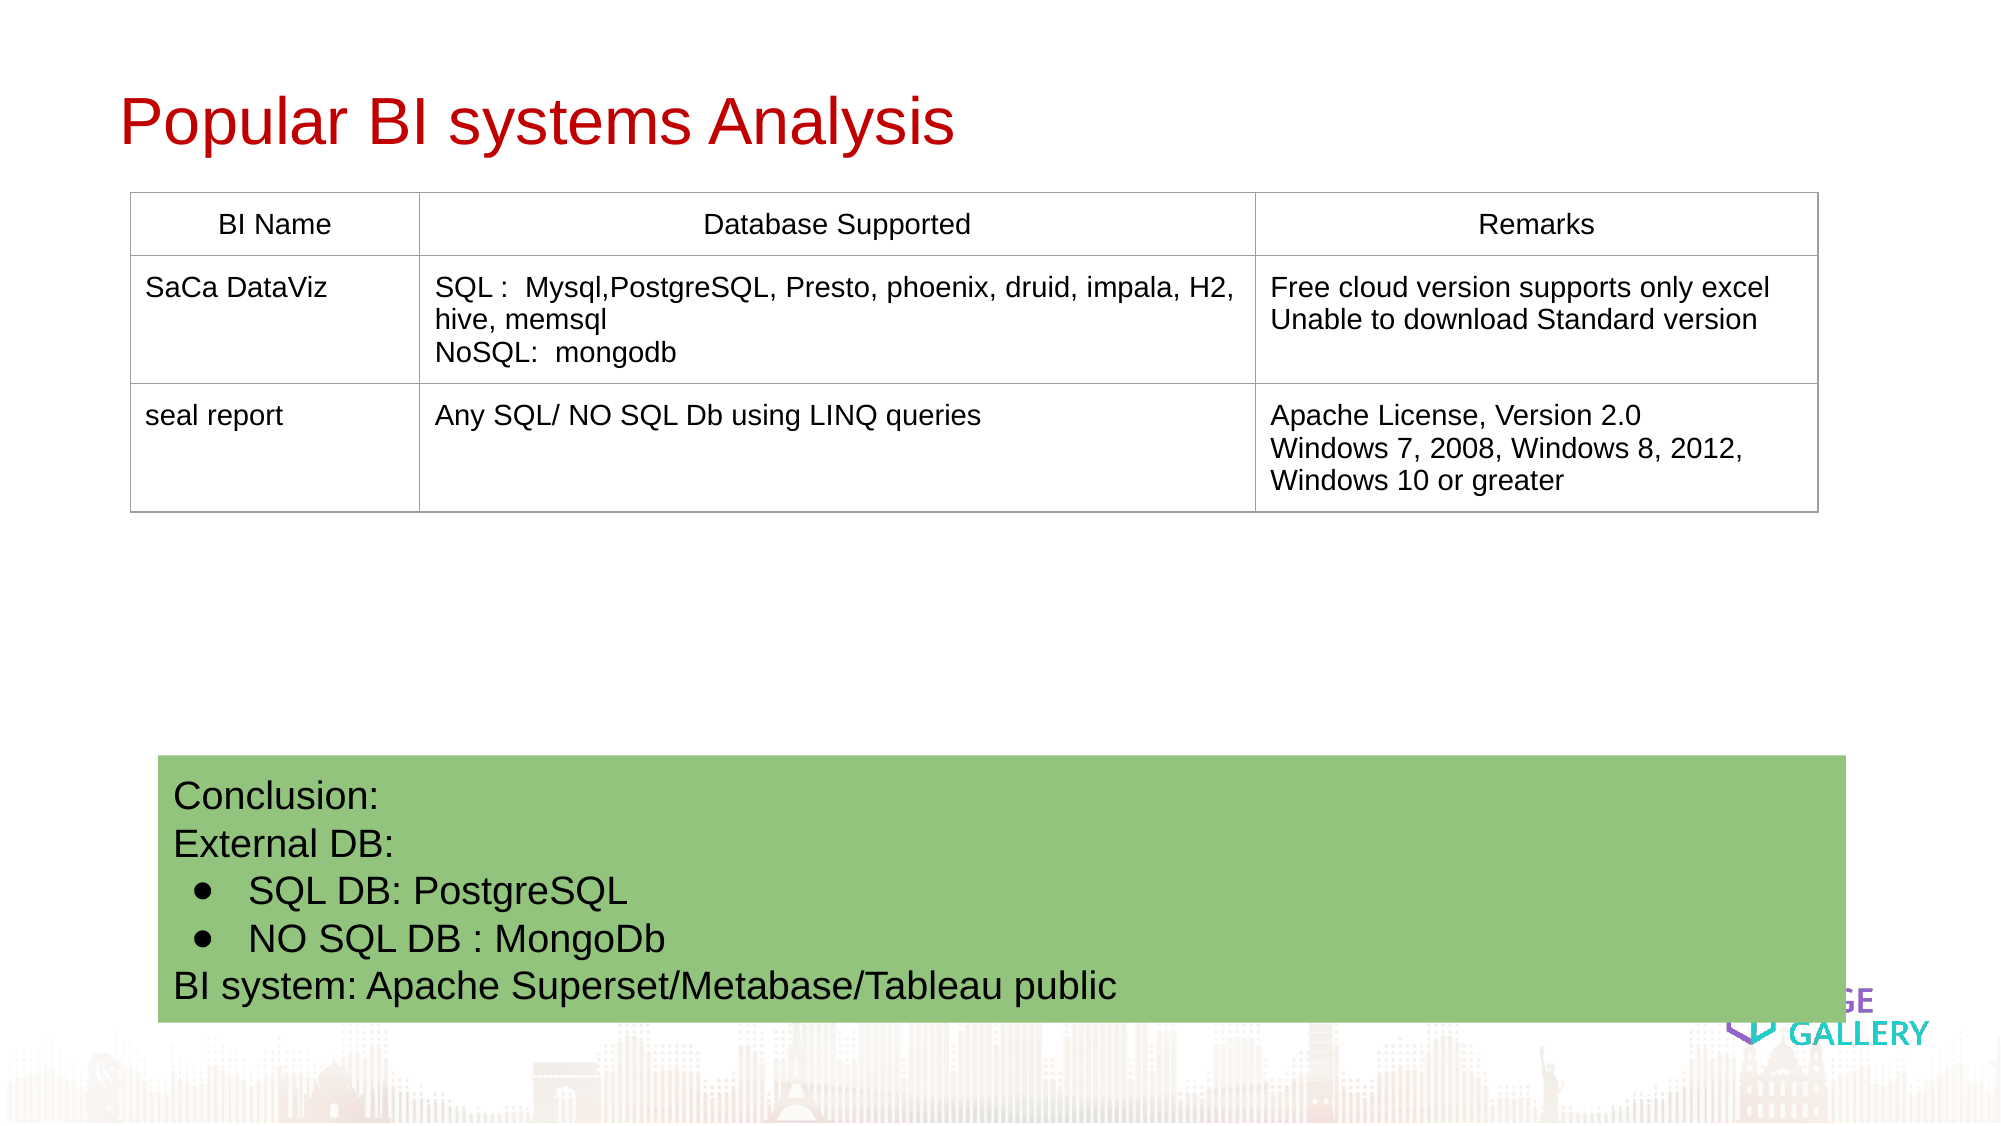

Popular BI systems Analysis
| BI Name | Database Supported | Remarks |
| --- | --- | --- |
| SaCa DataViz | SQL : Mysql,PostgreSQL, Presto, phoenix, druid, impala, H2, hive, memsql NoSQL: mongodb | Free cloud version supports only excel Unable to download Standard version |
| seal report | Any SQL/ NO SQL Db using LINQ queries | Apache License, Version 2.0 Windows 7, 2008, Windows 8, 2012, Windows 10 or greater |
Conclusion:
External DB:
SQL DB: PostgreSQL
NO SQL DB : MongoDb
BI system: Apache Superset/Metabase/Tableau public